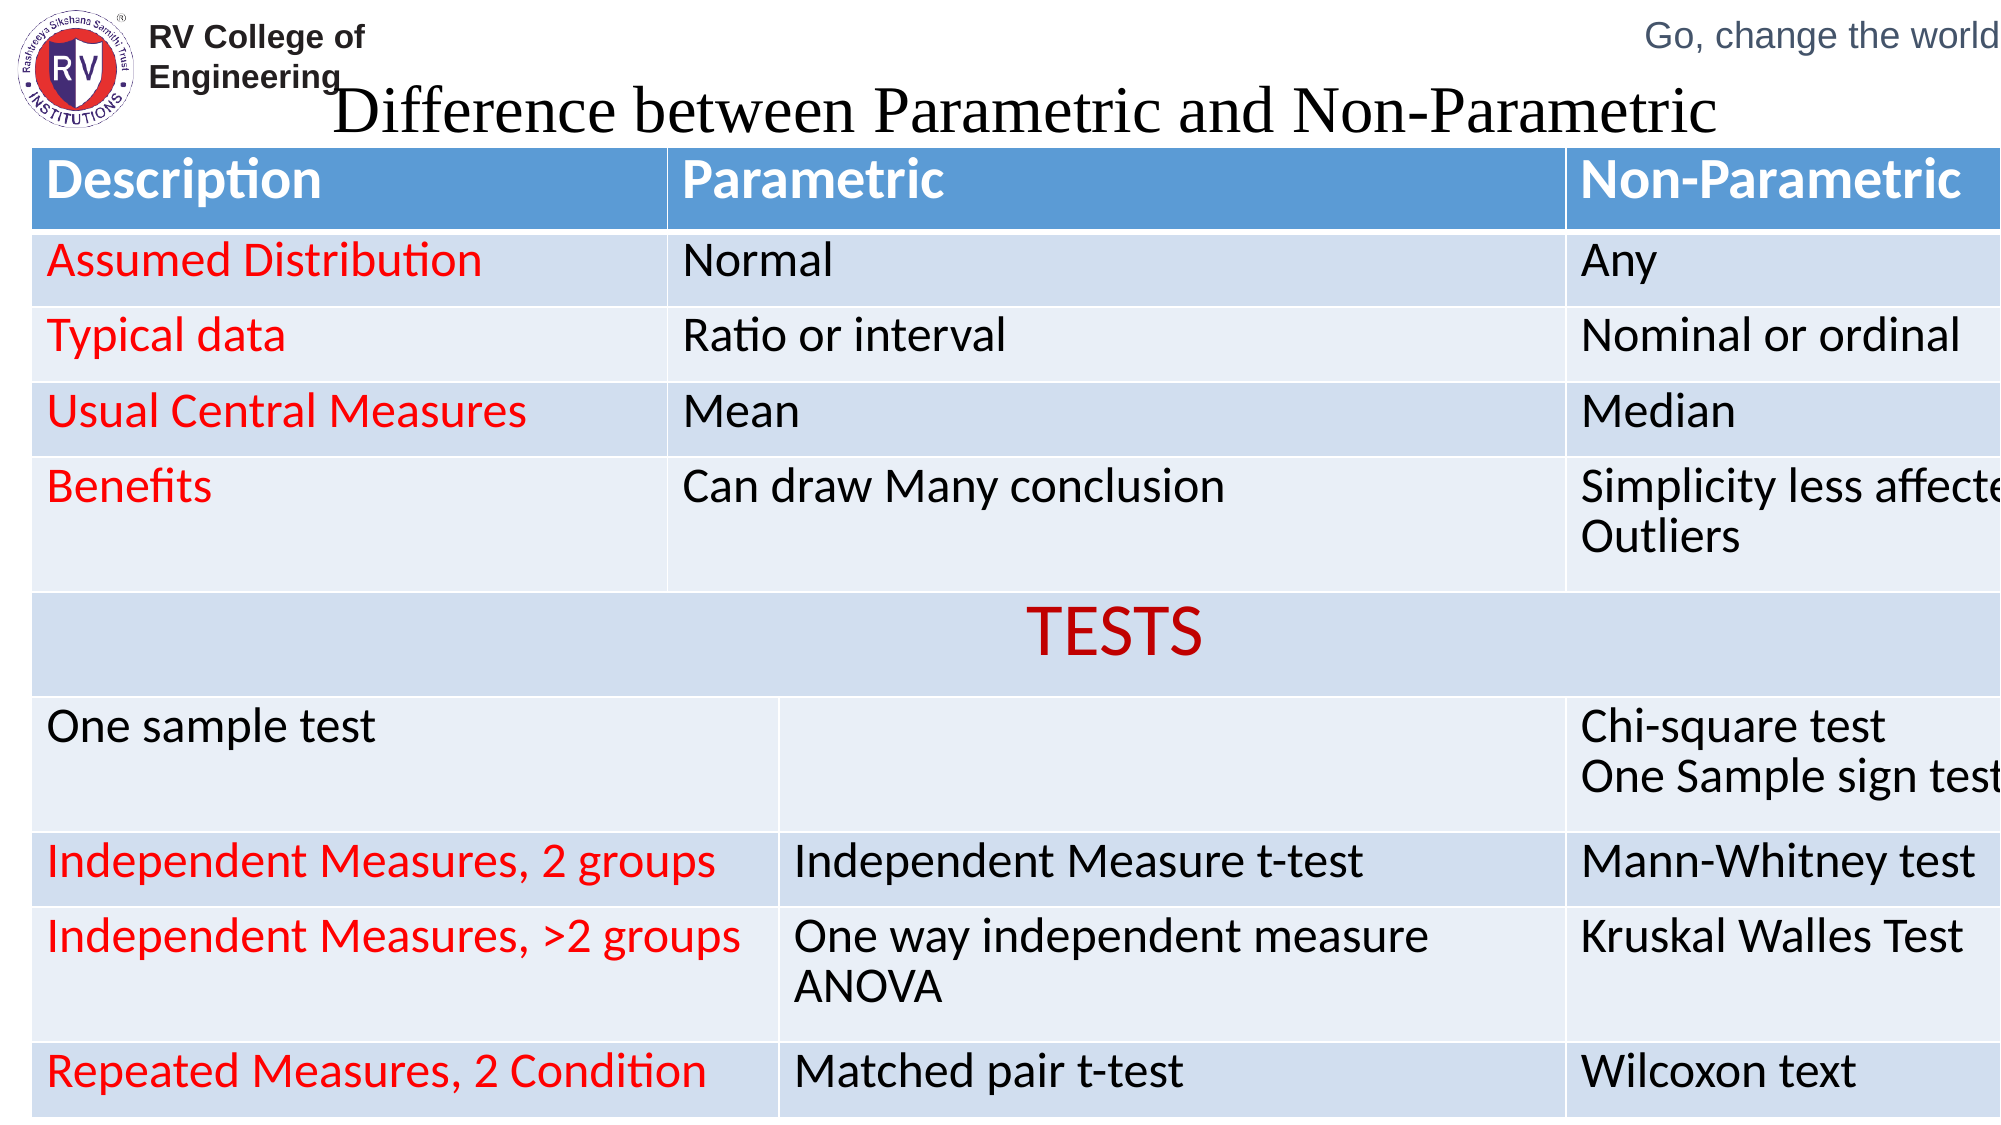

Difference between Parametric and Non-Parametric Tests
| Description | Parametric |  | Non-Parametric |
| --- | --- | --- | --- |
| Assumed Distribution | Normal |  | Any |
| Typical data | Ratio or interval |  | Nominal or ordinal |
| Usual Central Measures | Mean |  | Median |
| Benefits | Can draw Many conclusion |  | Simplicity less affected by Outliers |
| TESTS |  |  |  |
| One sample test |  |  | Chi-square test One Sample sign test |
| Independent Measures, 2 groups |  | Independent Measure t-test | Mann-Whitney test |
| Independent Measures, >2 groups |  | One way independent measure ANOVA | Kruskal Walles Test |
| Repeated Measures, 2 Condition |  | Matched pair t-test | Wilcoxon text |